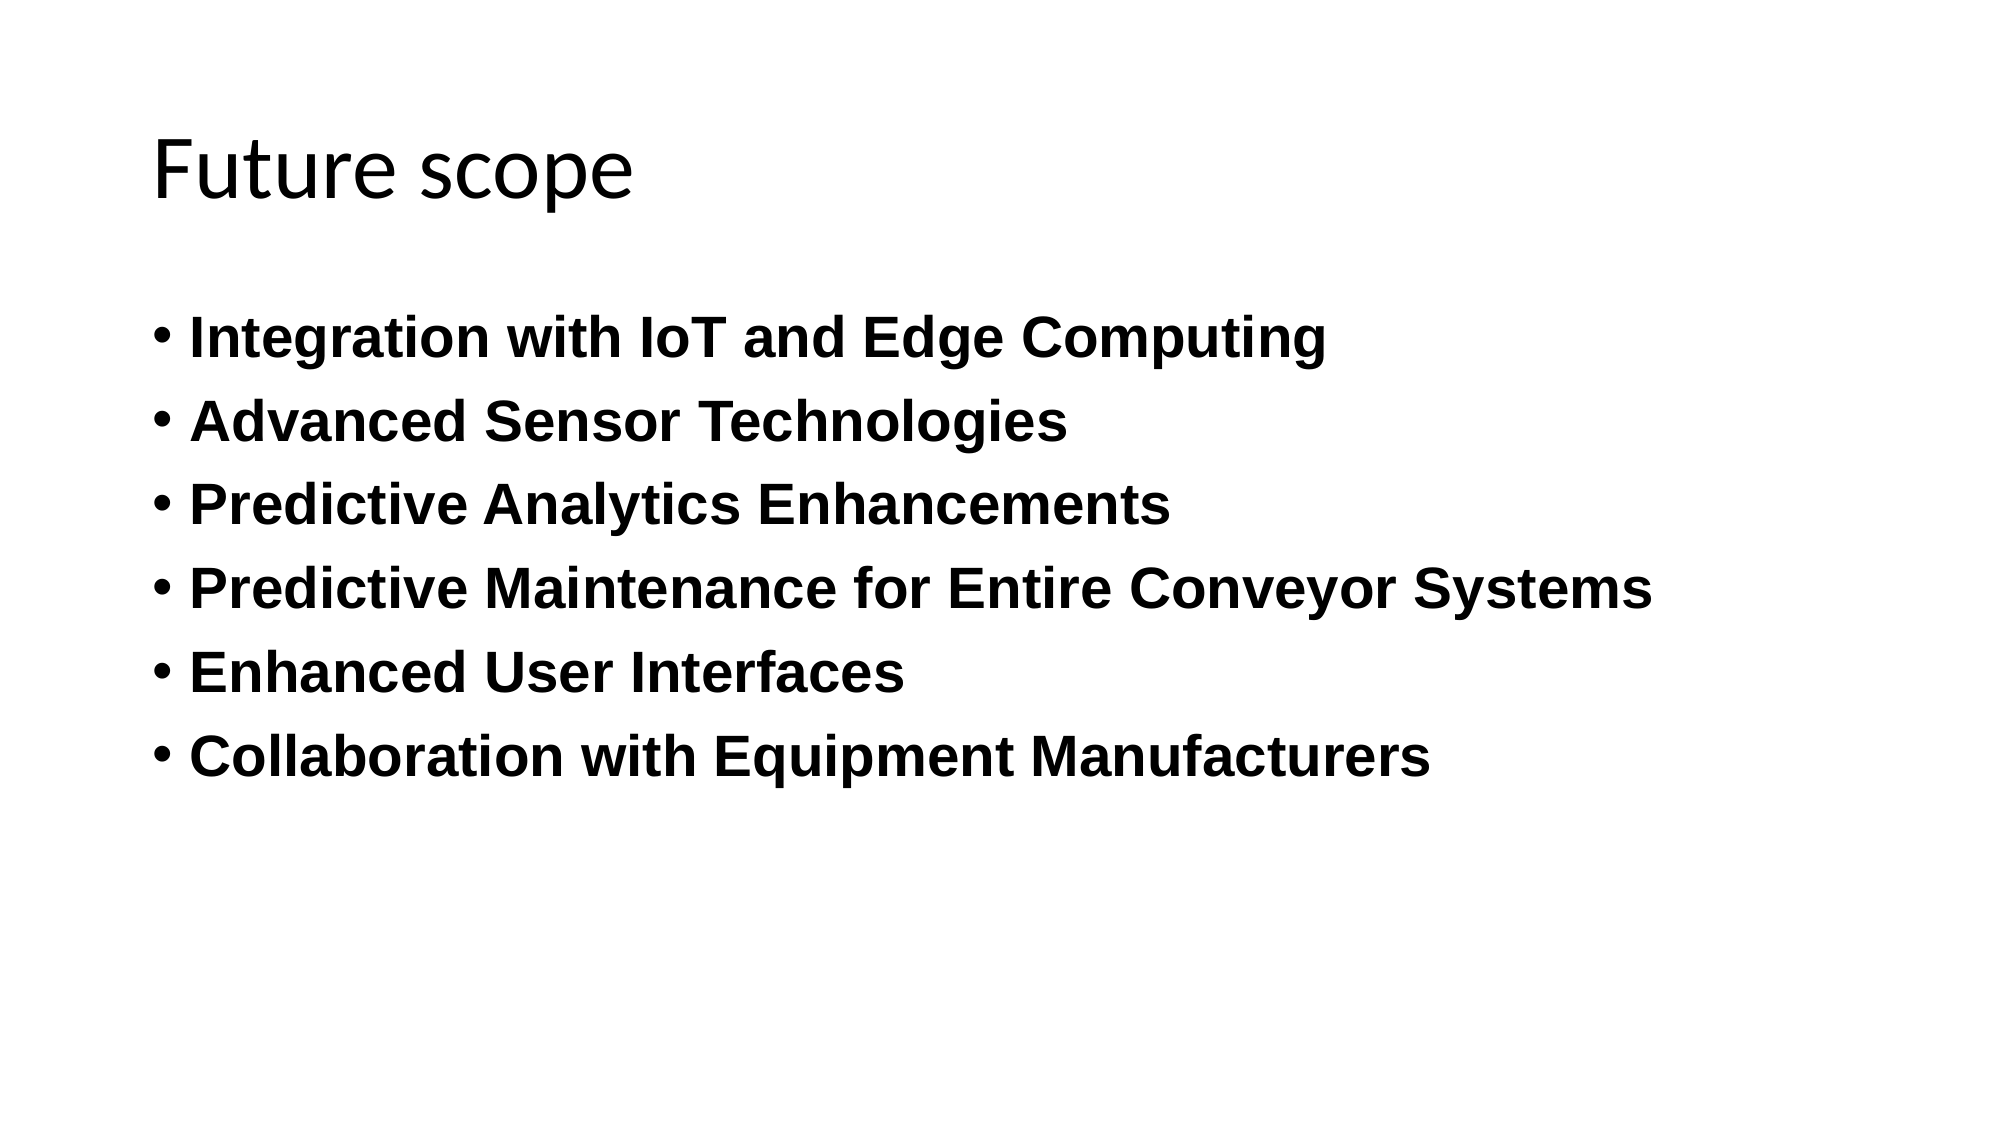

# Future scope
Integration with IoT and Edge Computing
Advanced Sensor Technologies
Predictive Analytics Enhancements
Predictive Maintenance for Entire Conveyor Systems
Enhanced User Interfaces
Collaboration with Equipment Manufacturers